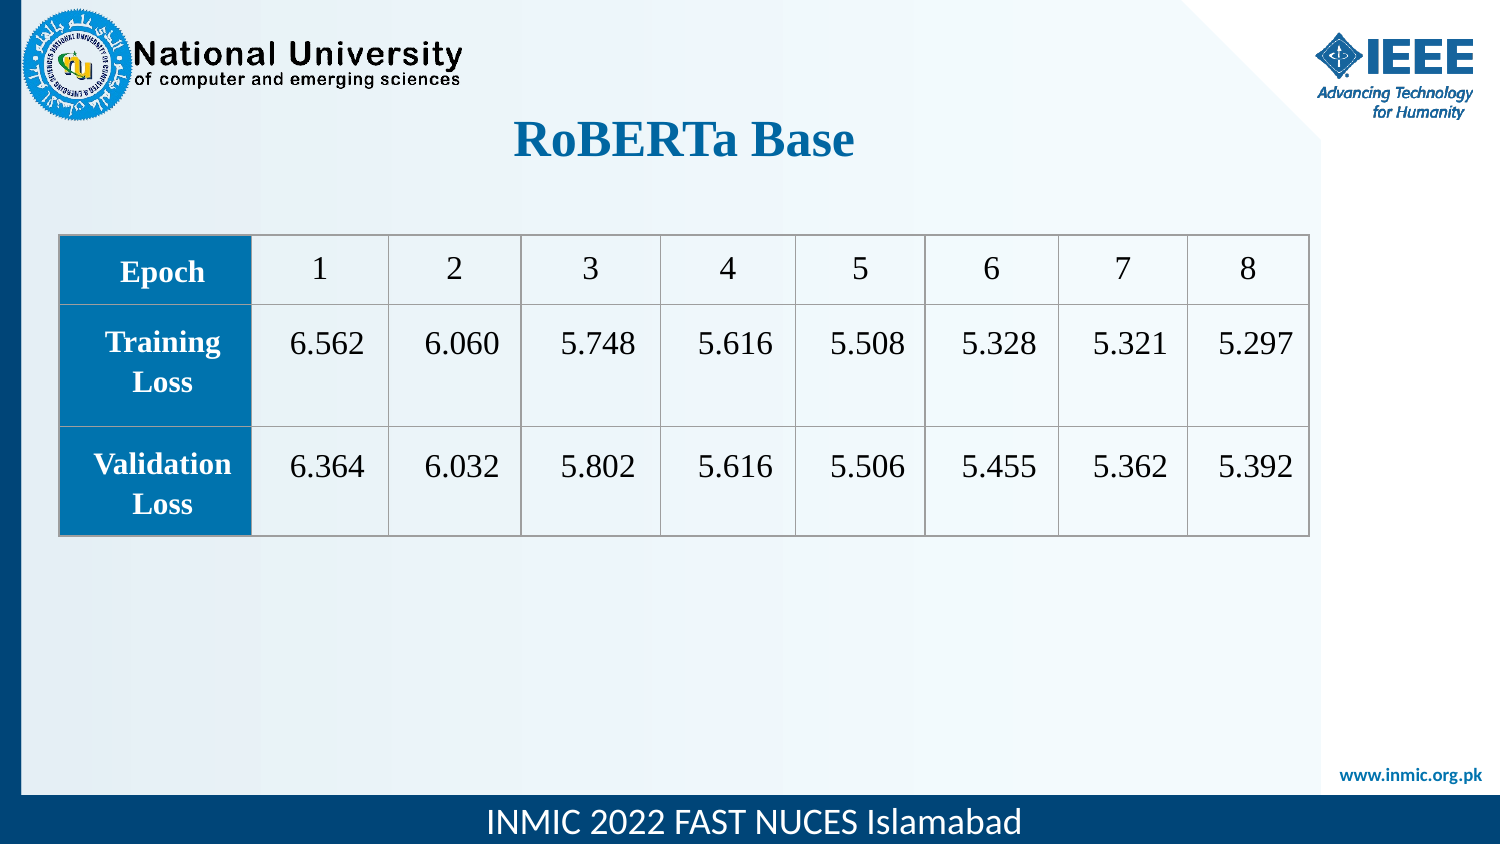

# RoBERTa Base
| Epoch | 1 | 2 | 3 | 4 | 5 | 6 | 7 | 8 |
| --- | --- | --- | --- | --- | --- | --- | --- | --- |
| Training Loss | 6.562 | 6.060 | 5.748 | 5.616 | 5.508 | 5.328 | 5.321 | 5.297 |
| Validation Loss | 6.364 | 6.032 | 5.802 | 5.616 | 5.506 | 5.455 | 5.362 | 5.392 |